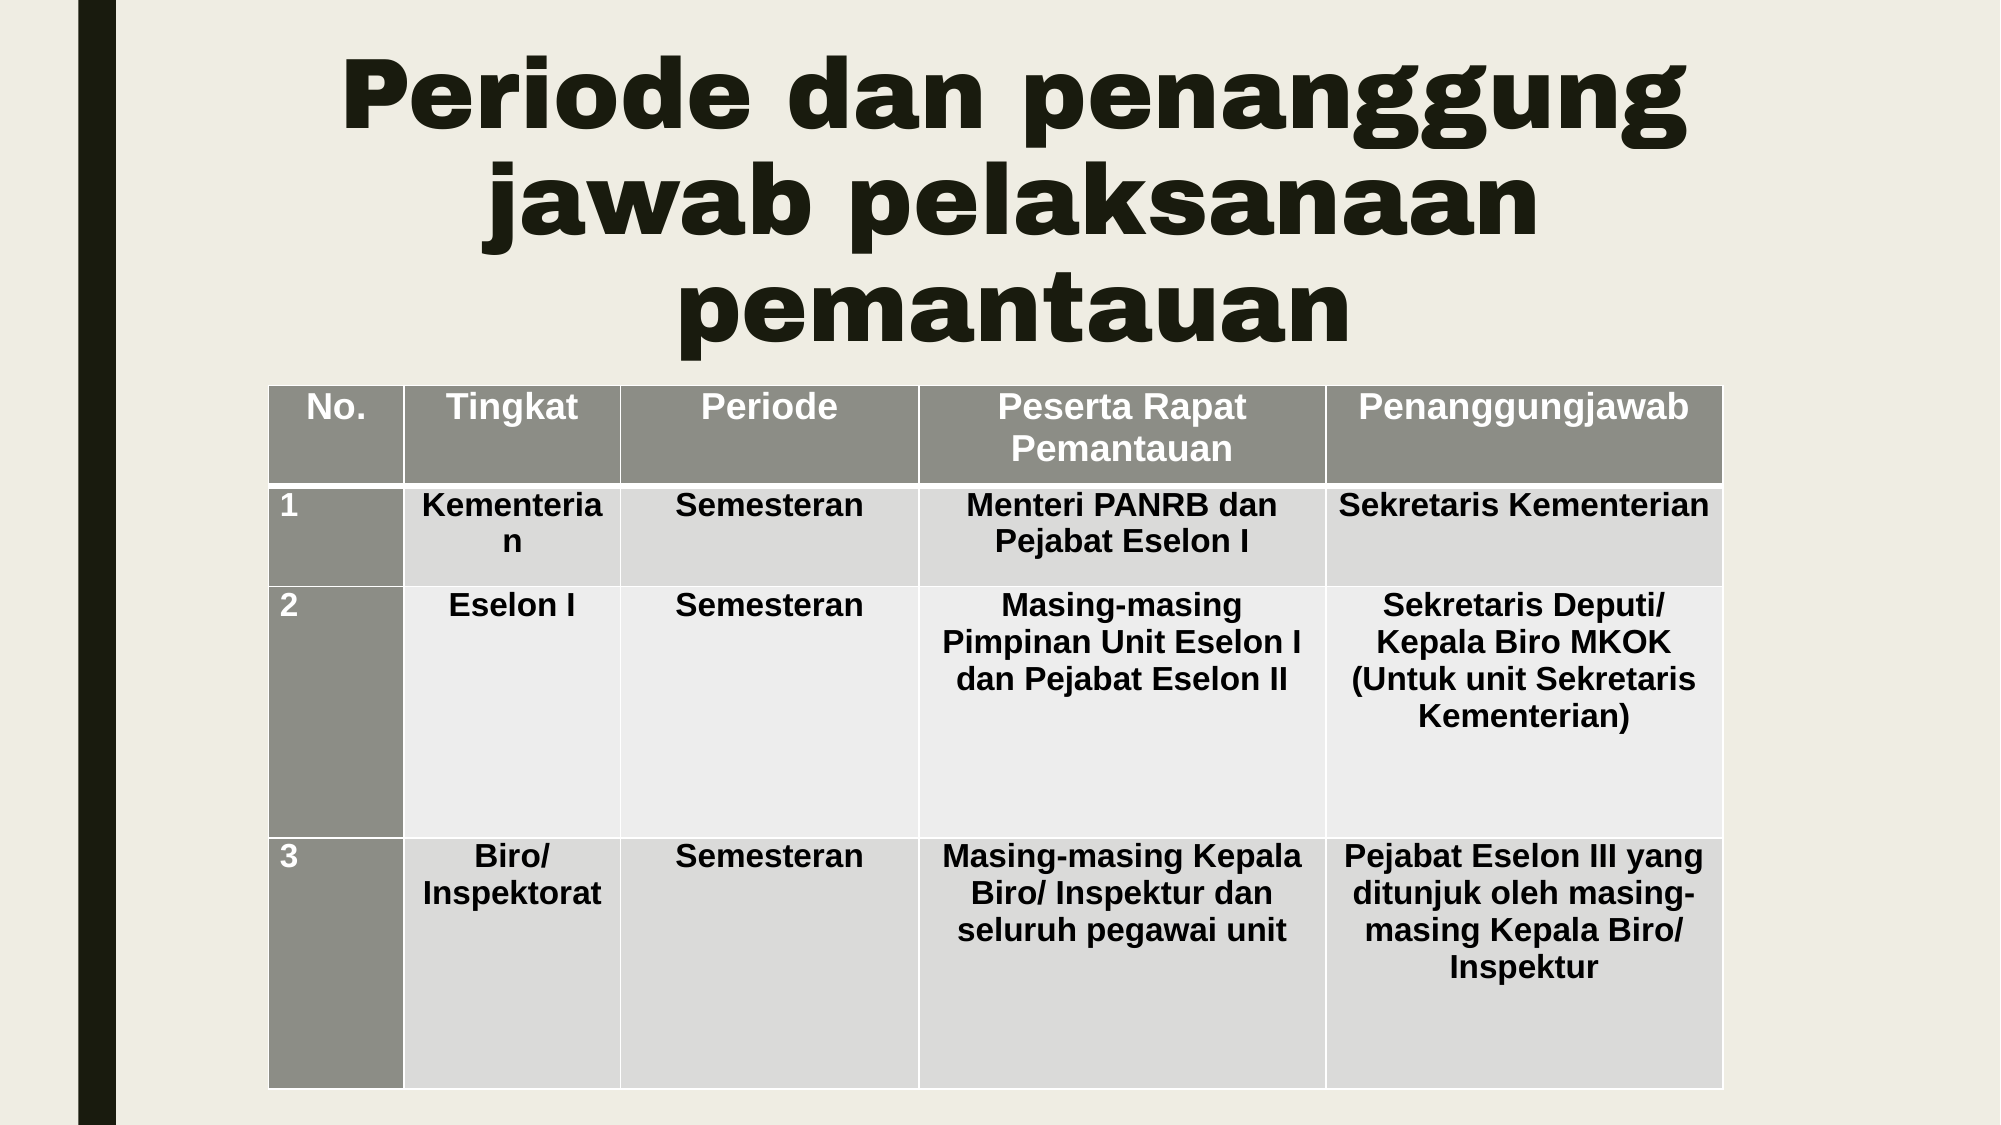

# Periode dan penanggung jawab pelaksanaan pemantauan
| No. | Tingkat | Periode | Peserta Rapat Pemantauan | Penanggungjawab |
| --- | --- | --- | --- | --- |
| 1 | Kementerian | Semesteran | Menteri PANRB dan Pejabat Eselon I | Sekretaris Kementerian |
| 2 | Eselon I | Semesteran | Masing-masing Pimpinan Unit Eselon I dan Pejabat Eselon II | Sekretaris Deputi/ Kepala Biro MKOK (Untuk unit Sekretaris Kementerian) |
| 3 | Biro/ Inspektorat | Semesteran | Masing-masing Kepala Biro/ Inspektur dan seluruh pegawai unit | Pejabat Eselon III yang ditunjuk oleh masing-masing Kepala Biro/ Inspektur |